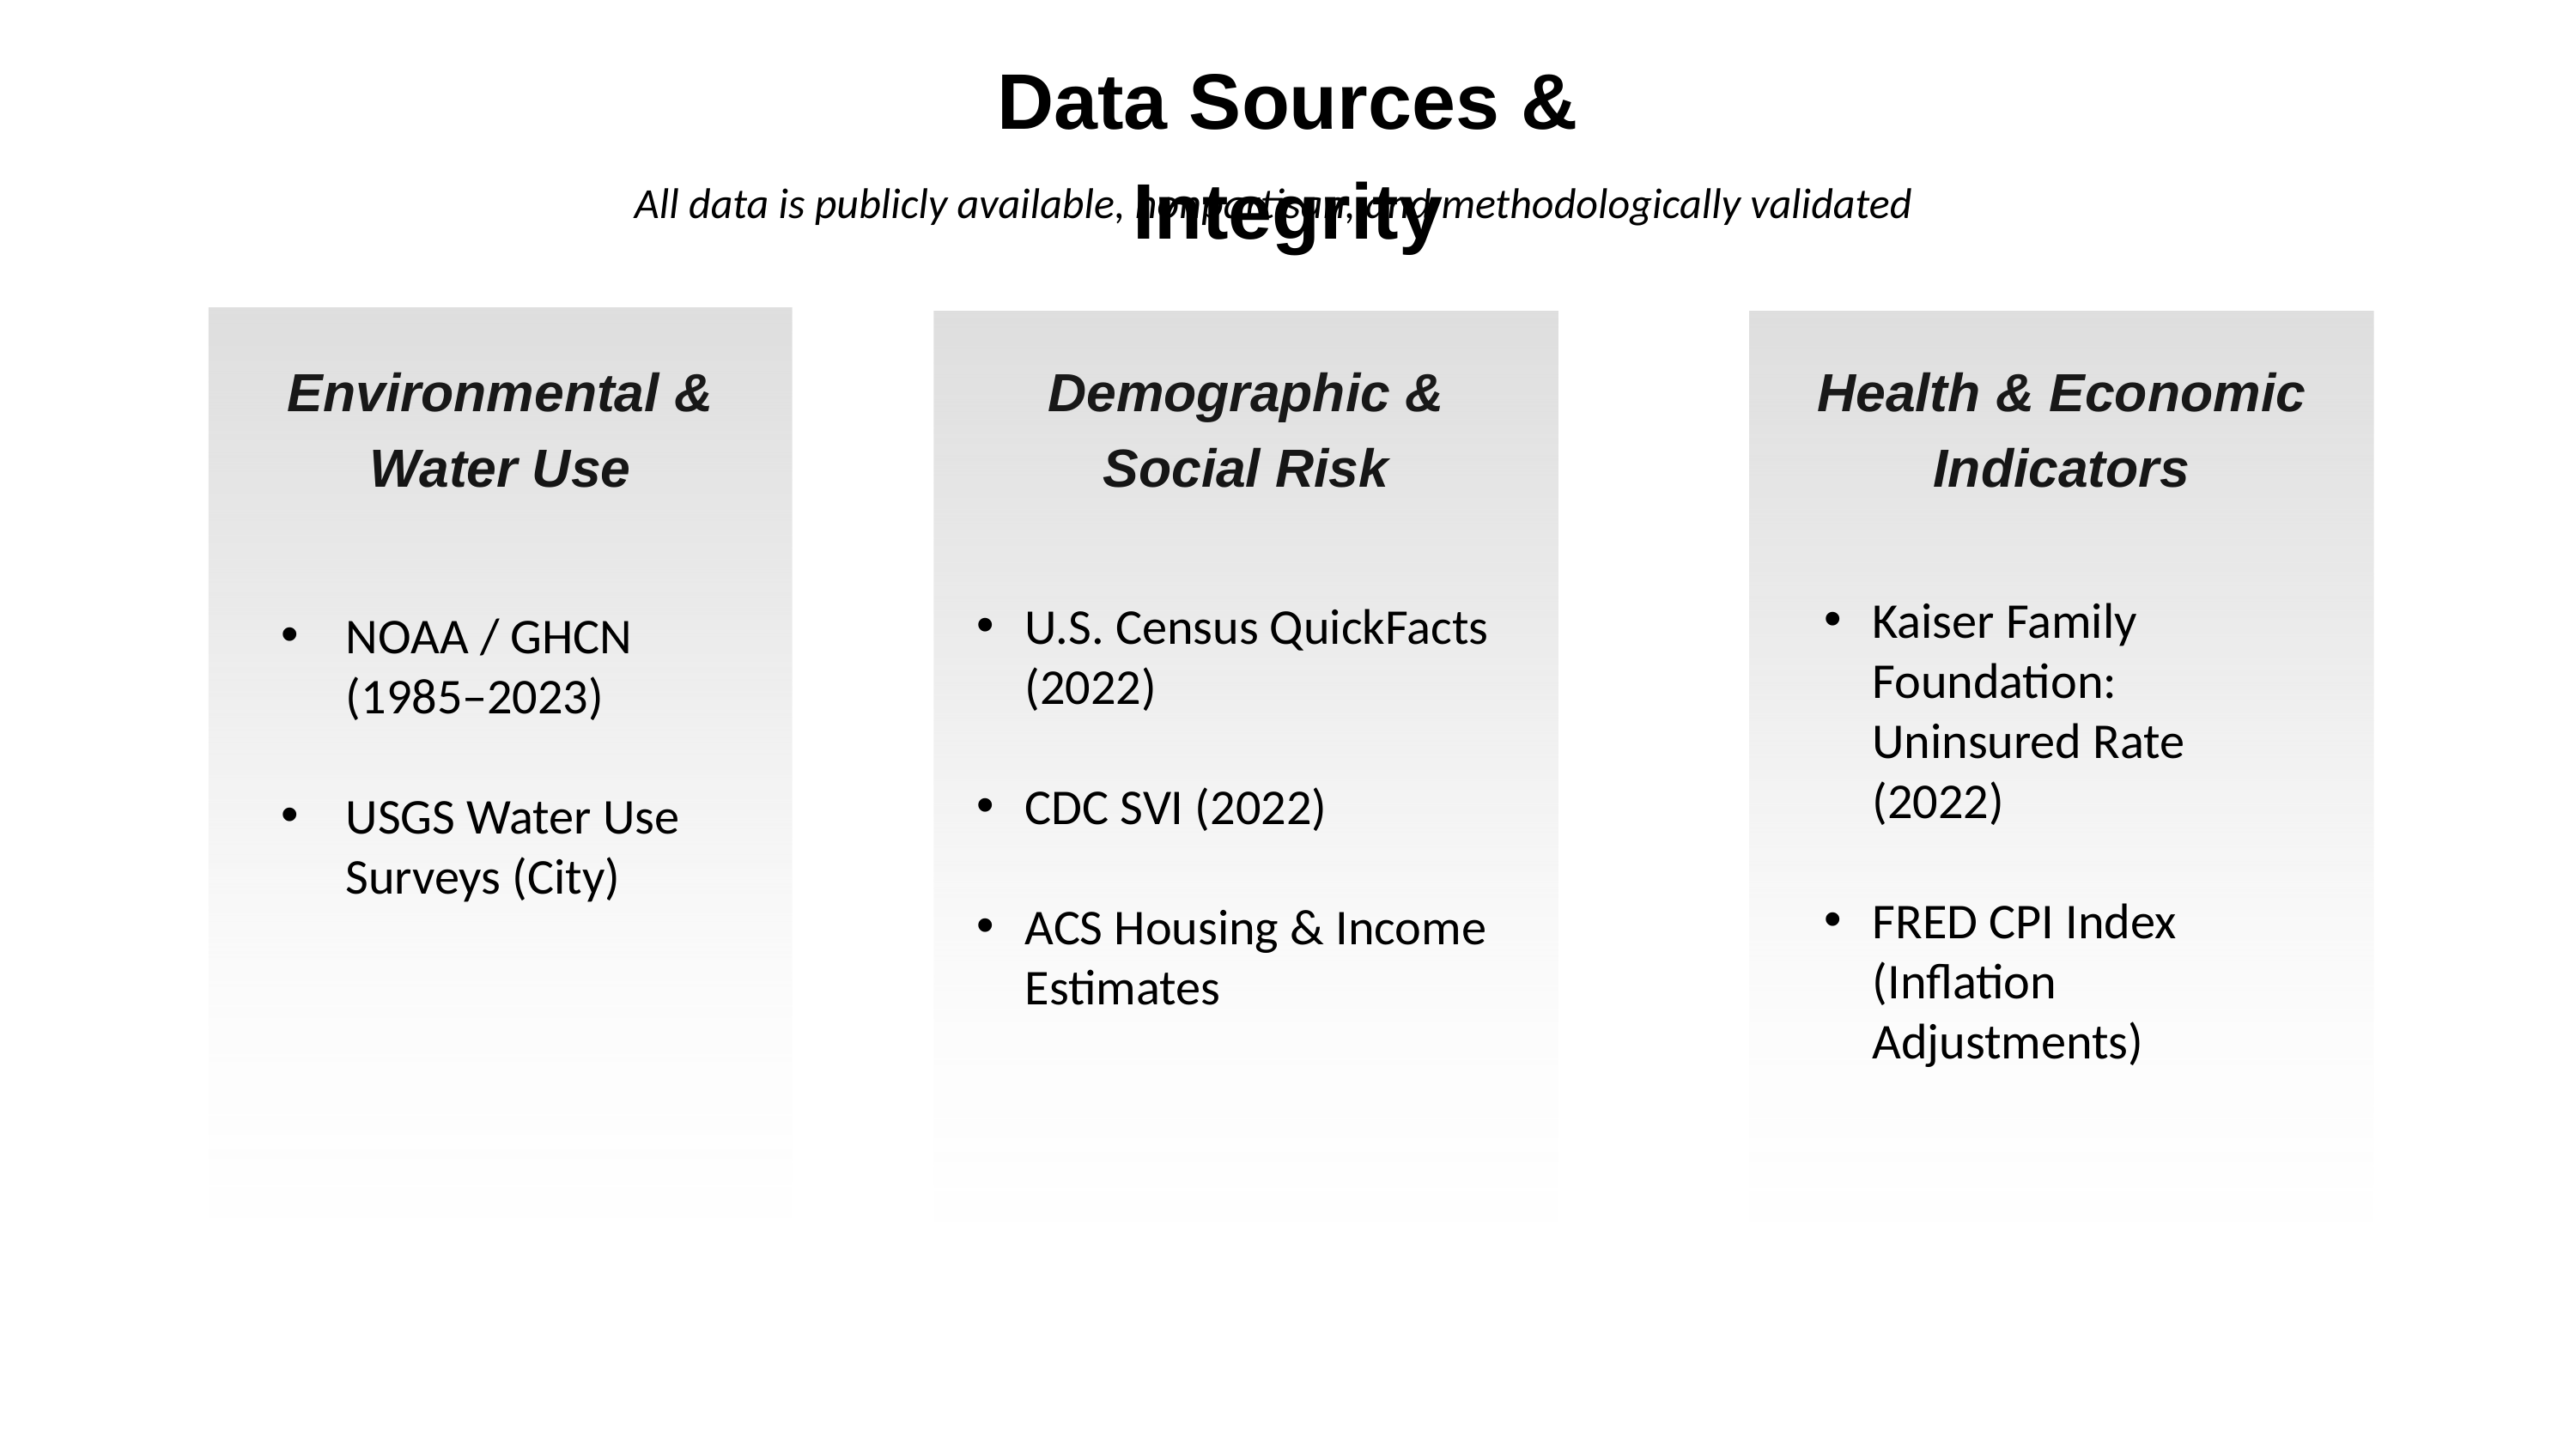

Data Sources & Integrity
All data is publicly available, nonpartisan, and methodologically validated

Environmental & Water Use
Demographic & Social Risk
Health & Economic Indicators
Kaiser Family Foundation: Uninsured Rate (2022)

FRED CPI Index (Inflation Adjustments)
U.S. Census QuickFacts (2022)

CDC SVI (2022)

ACS Housing & Income Estimates
NOAA / GHCN (1985–2023)

USGS Water Use Surveys (City)